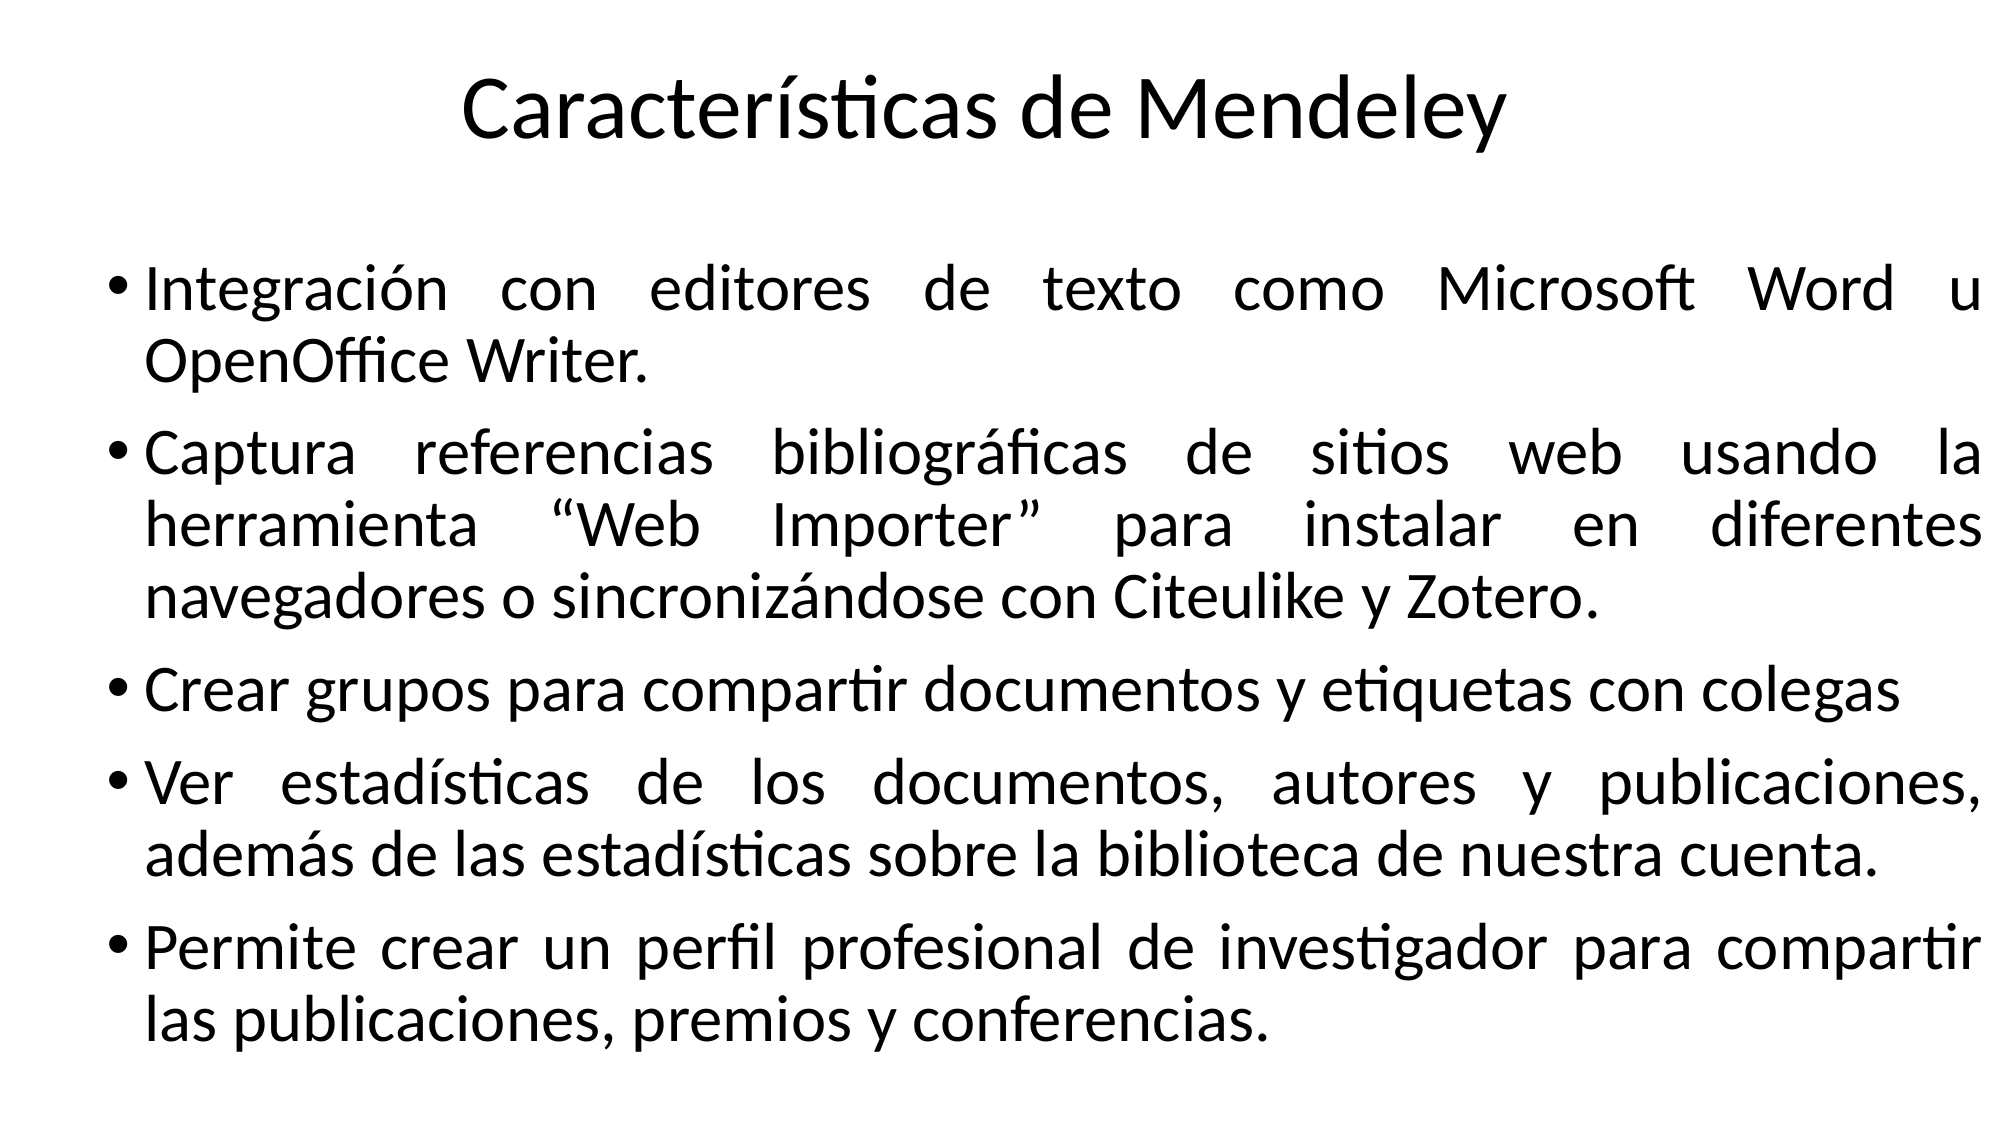

# Características de Mendeley
Integración con editores de texto como Microsoft Word u OpenOffice Writer.
Captura referencias bibliográficas de sitios web usando la herramienta “Web Importer” para instalar en diferentes navegadores o sincronizándose con Citeulike y Zotero.
Crear grupos para compartir documentos y etiquetas con colegas
Ver estadísticas de los documentos, autores y publicaciones, además de las estadísticas sobre la biblioteca de nuestra cuenta.
Permite crear un perfil profesional de investigador para compartir las publicaciones, premios y conferencias.